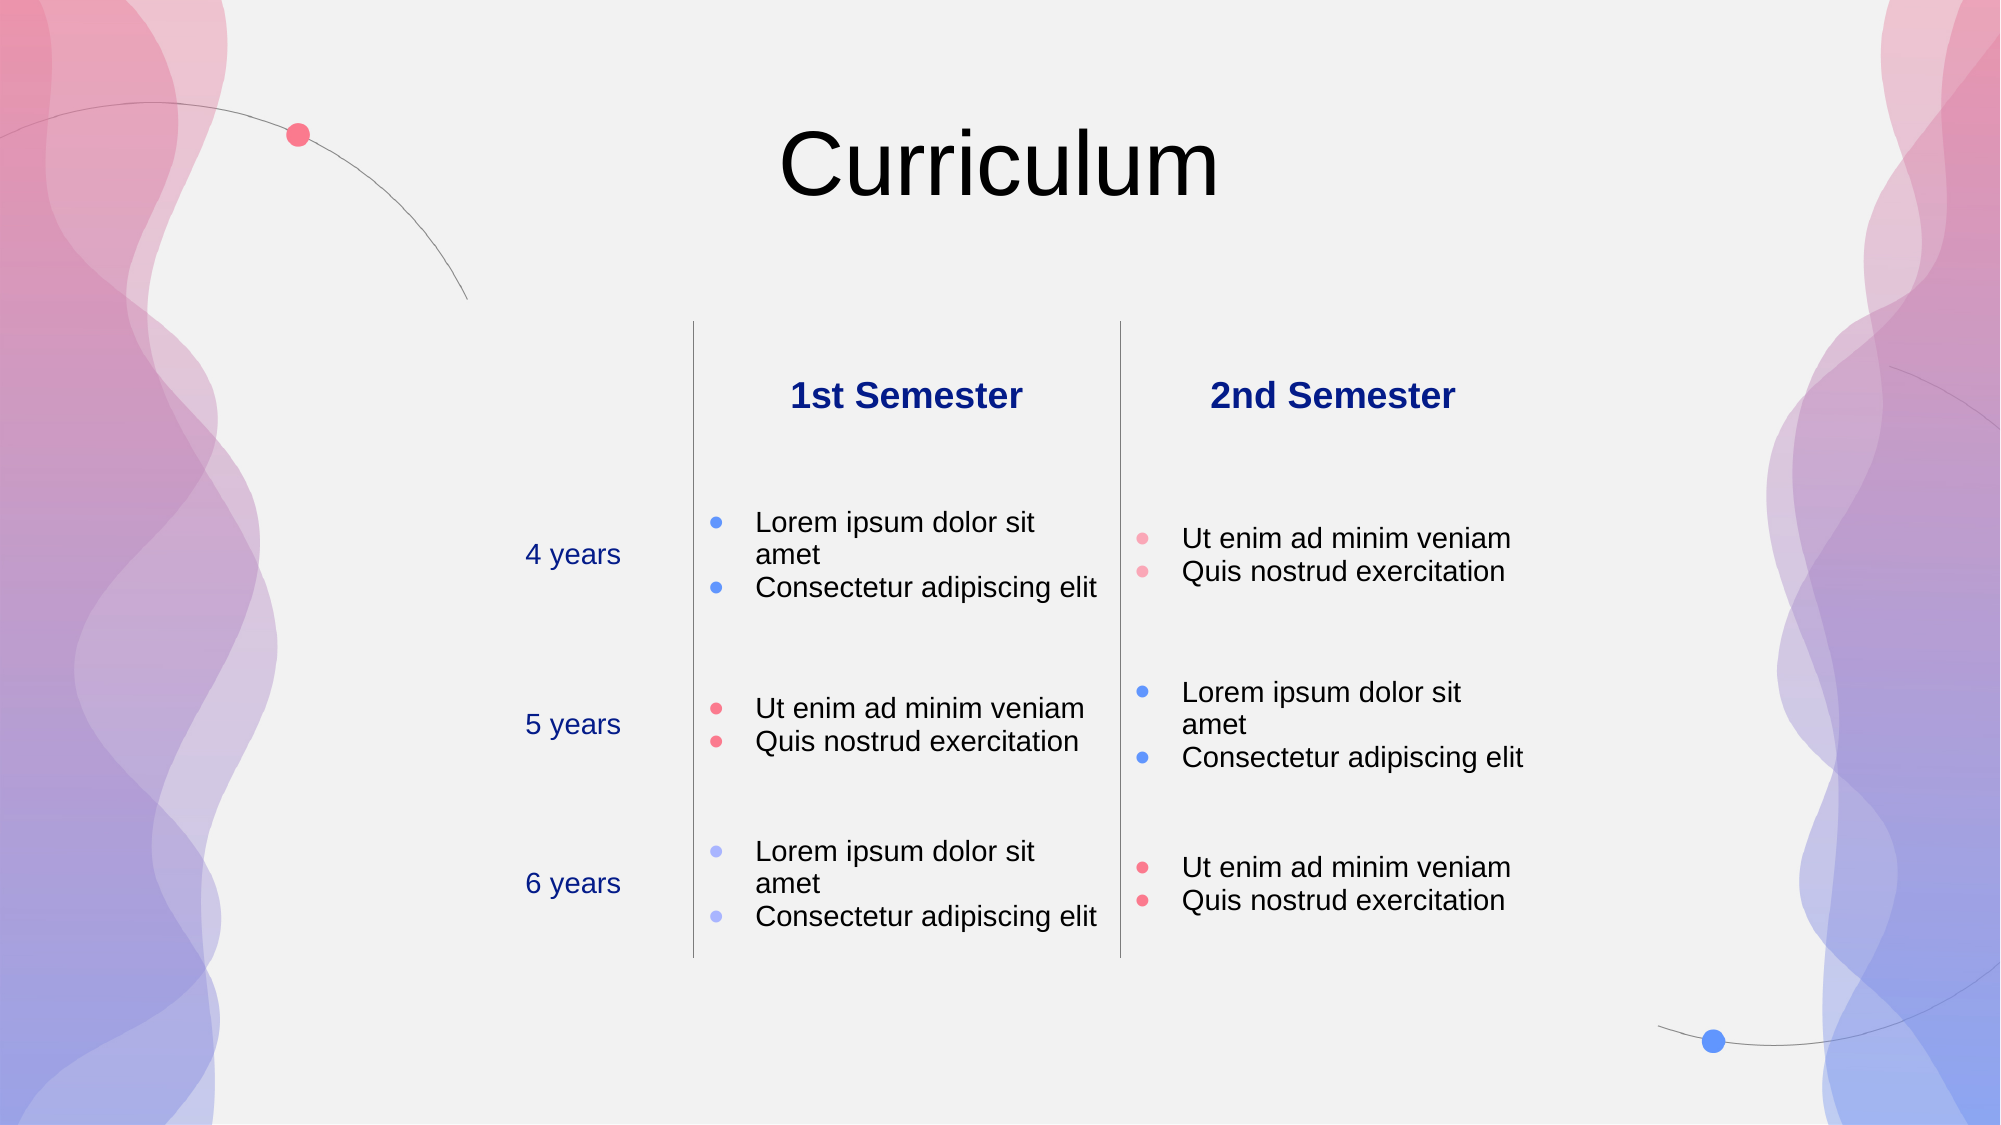

# Curriculum
|  | 1st Semester | 2nd Semester |
| --- | --- | --- |
| 4 years | Lorem ipsum dolor sit amet Consectetur adipiscing elit | Ut enim ad minim veniam Quis nostrud exercitation |
| 5 years | Ut enim ad minim veniam Quis nostrud exercitation | Lorem ipsum dolor sit amet Consectetur adipiscing elit |
| 6 years | Lorem ipsum dolor sit amet Consectetur adipiscing elit | Ut enim ad minim veniam Quis nostrud exercitation |